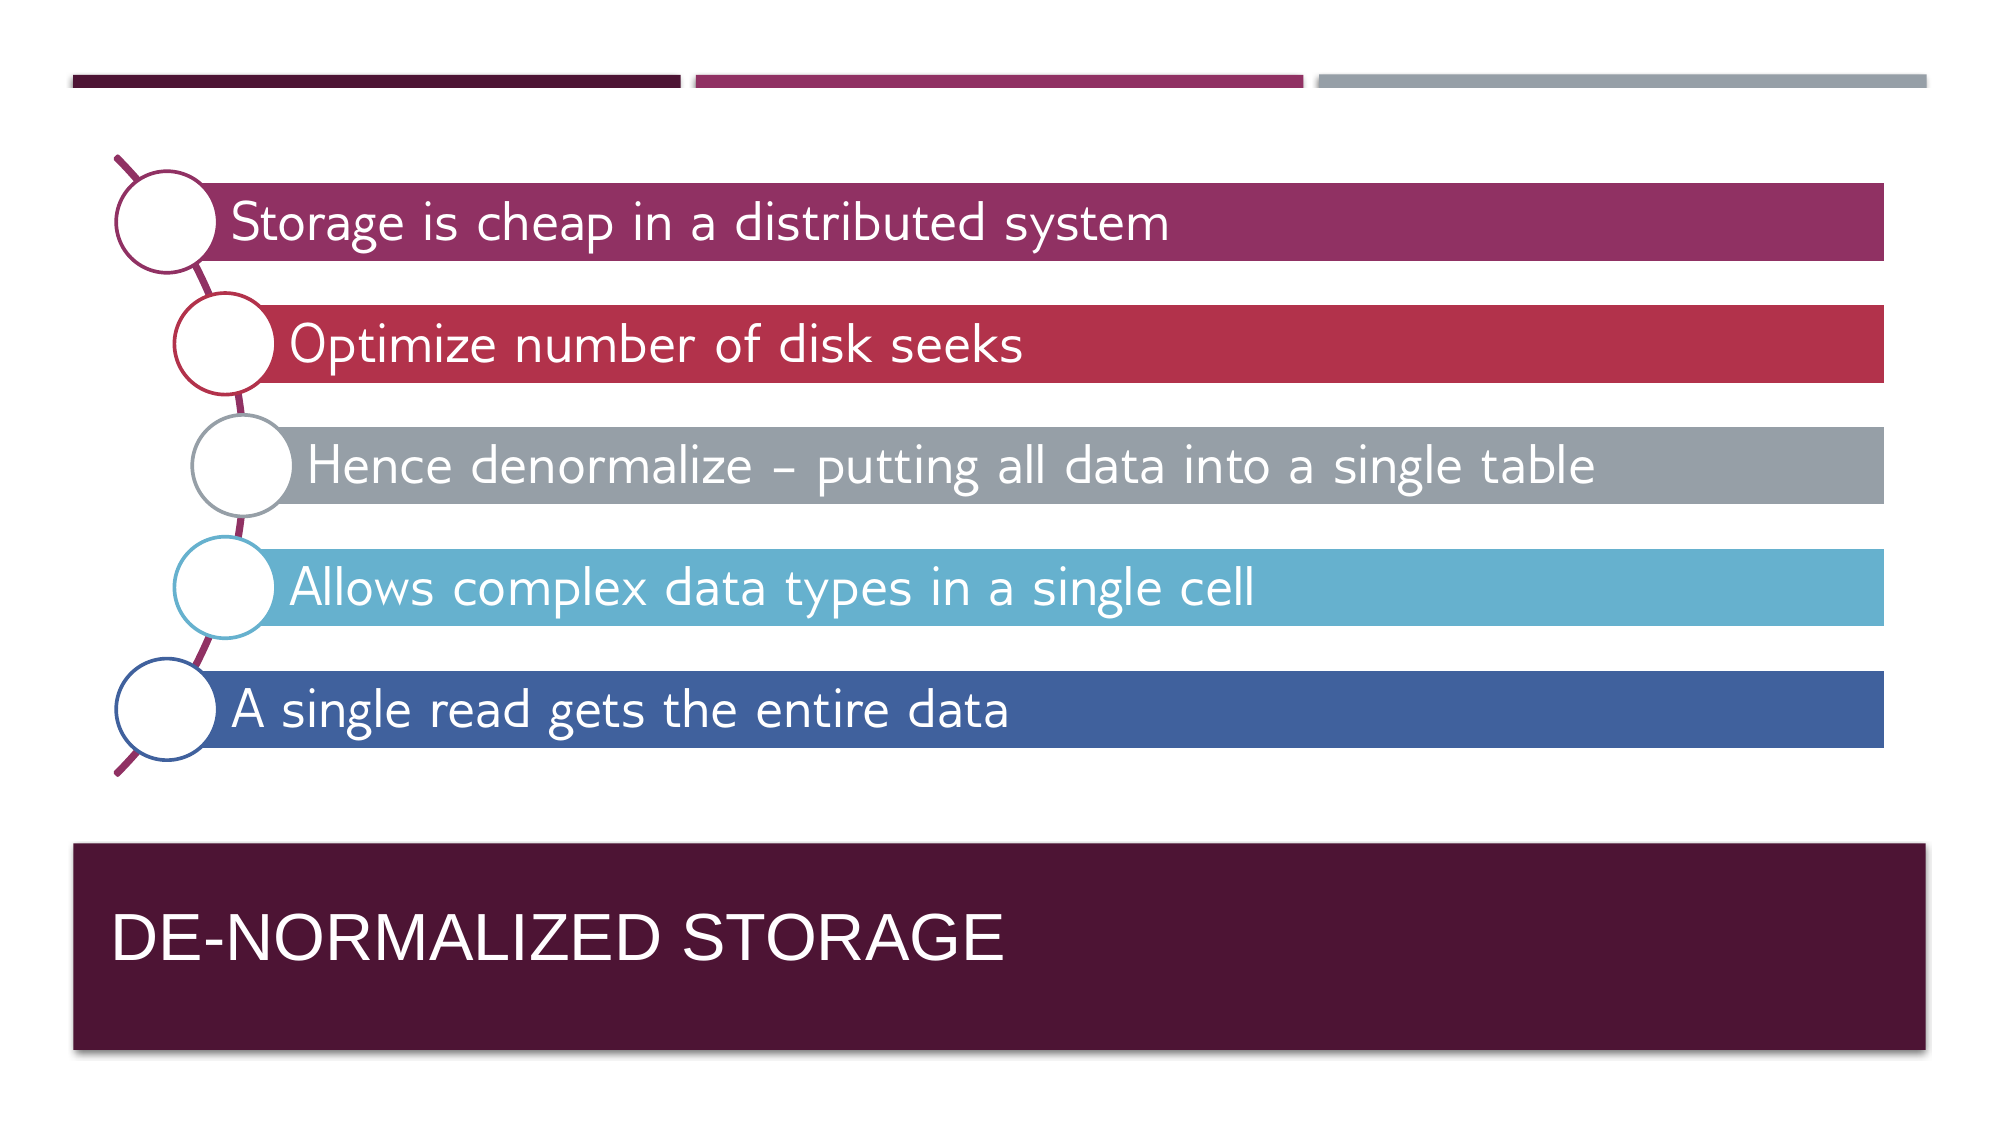

Storage is cheap in a distributed system
Optimize number of disk seeks
Hence denormalize – putting all data into a single table
Allows complex data types in a single cell
A single read gets the entire data

# De-normalized Storage